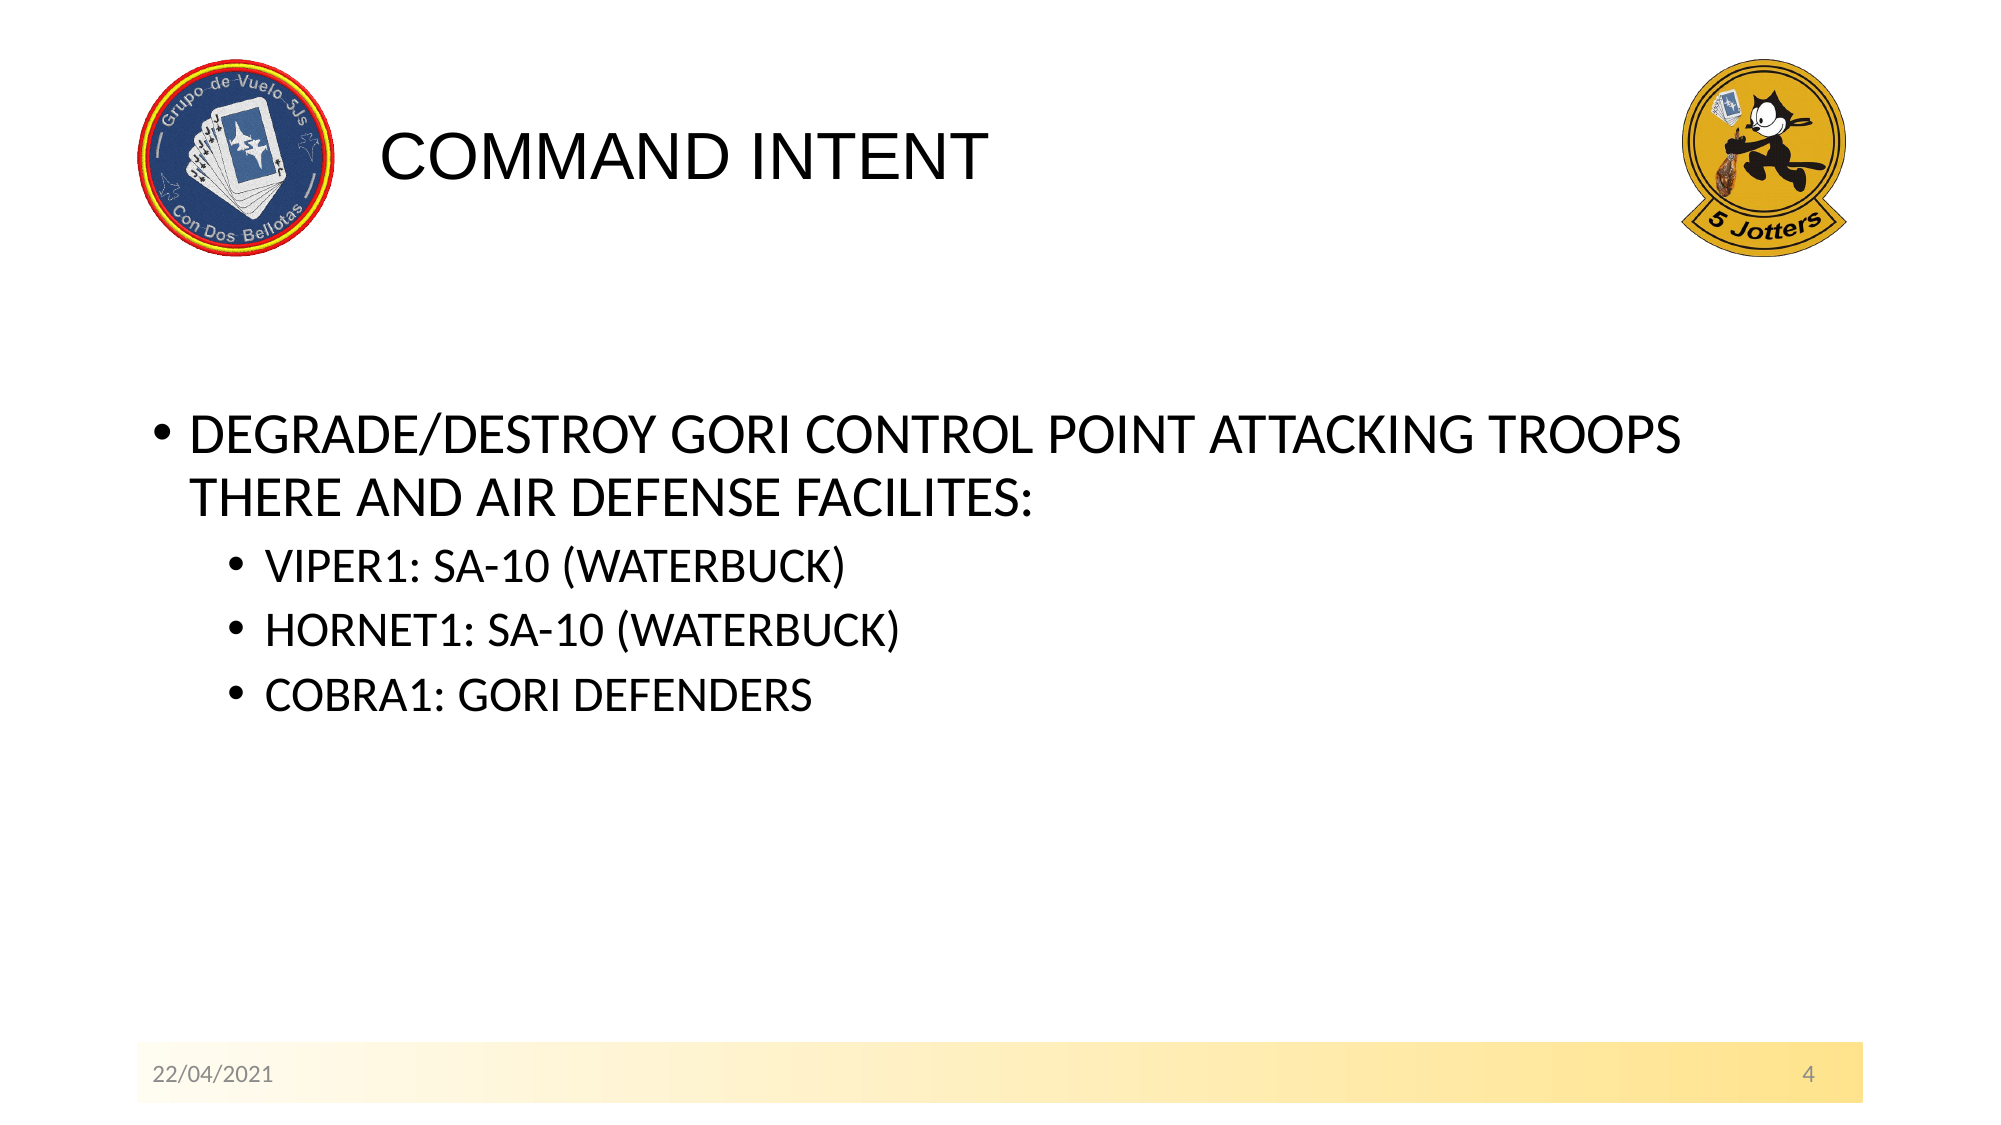

# COMMAND INTENT
DEGRADE/DESTROY GORI CONTROL POINT ATTACKING TROOPS THERE AND AIR DEFENSE FACILITES:
VIPER1: SA-10 (WATERBUCK)
HORNET1: SA-10 (WATERBUCK)
COBRA1: GORI DEFENDERS
22/04/2021 											4